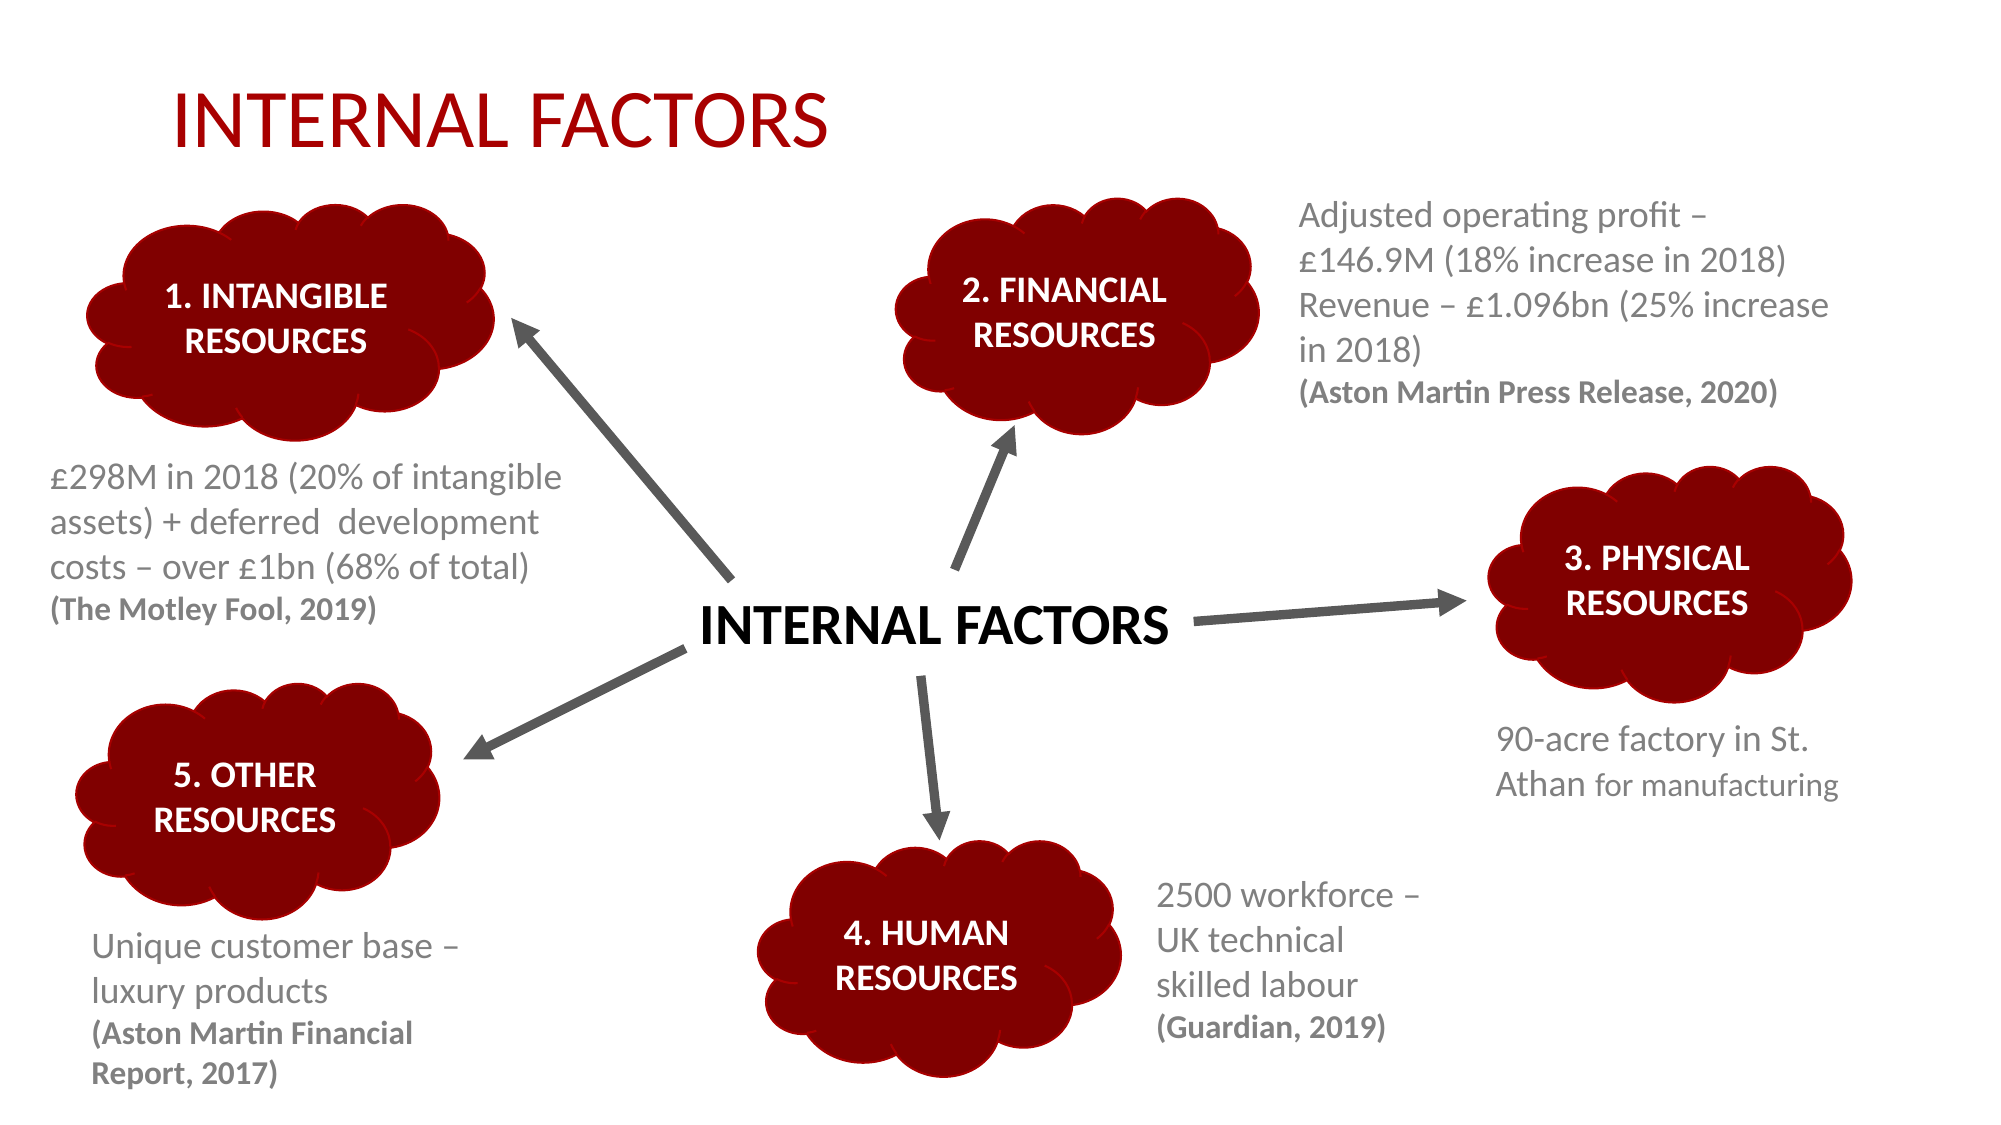

# INTERNAL FACTORS
Adjusted operating profit – £146.9M (18% increase in 2018)
Revenue – £1.096bn (25% increase in 2018)
(Aston Martin Press Release, 2020)
2. FINANCIAL RESOURCES
1. INTANGIBLE RESOURCES
£298M in 2018 (20% of intangible assets) + deferred  development costs – over £1bn (68% of total)
(The Motley Fool, 2019)
3. PHYSICAL RESOURCES
INTERNAL FACTORS
5. OTHER RESOURCES
90-acre factory in St. Athan for manufacturing
4. HUMAN RESOURCES
2500 workforce – UK technical skilled labour
(Guardian, 2019)
Unique customer base – luxury products
(Aston Martin Financial Report, 2017)